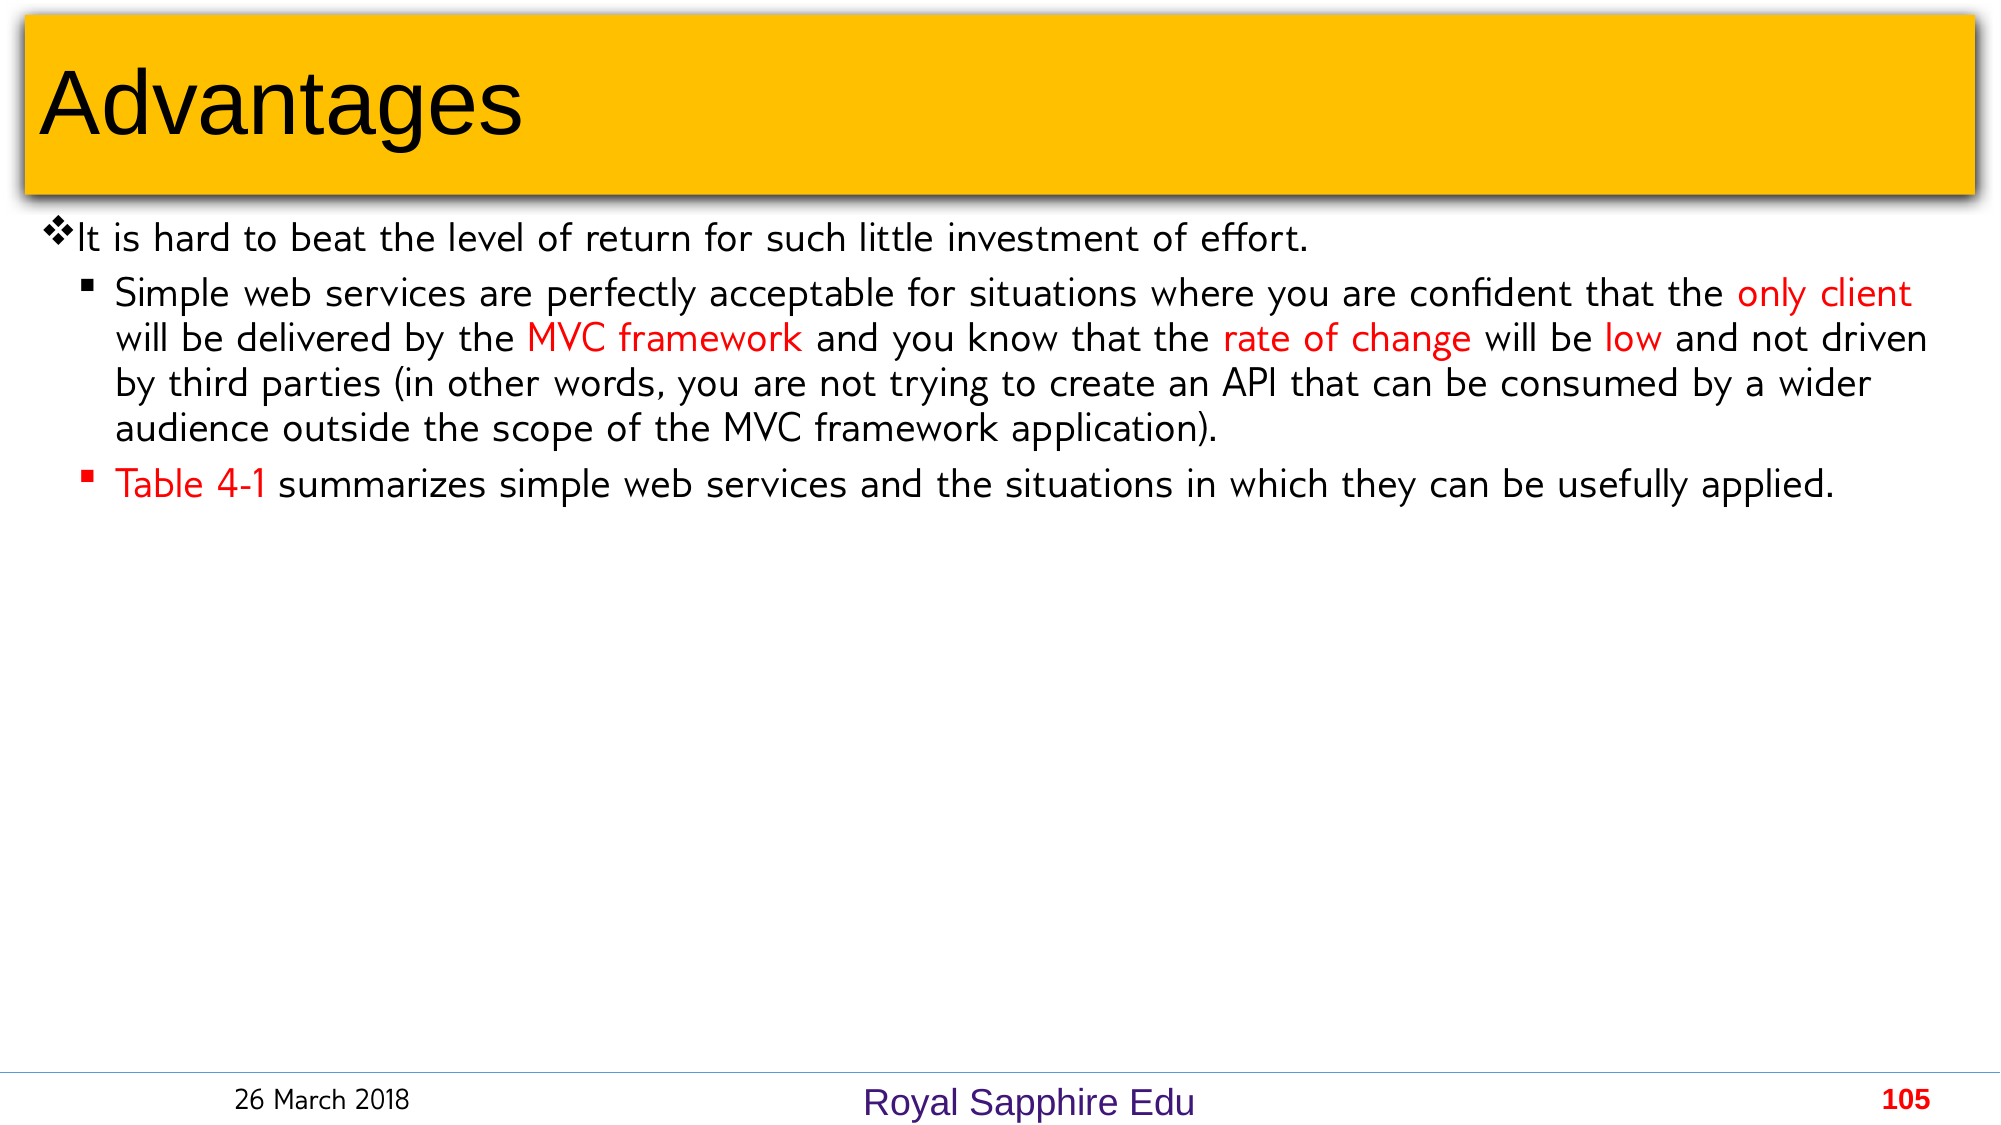

# Advantages
It is hard to beat the level of return for such little investment of effort.
Simple web services are perfectly acceptable for situations where you are confident that the only client will be delivered by the MVC framework and you know that the rate of change will be low and not driven by third parties (in other words, you are not trying to create an API that can be consumed by a wider audience outside the scope of the MVC framework application).
Table 4-1 summarizes simple web services and the situations in which they can be usefully applied.
26 March 2018
105